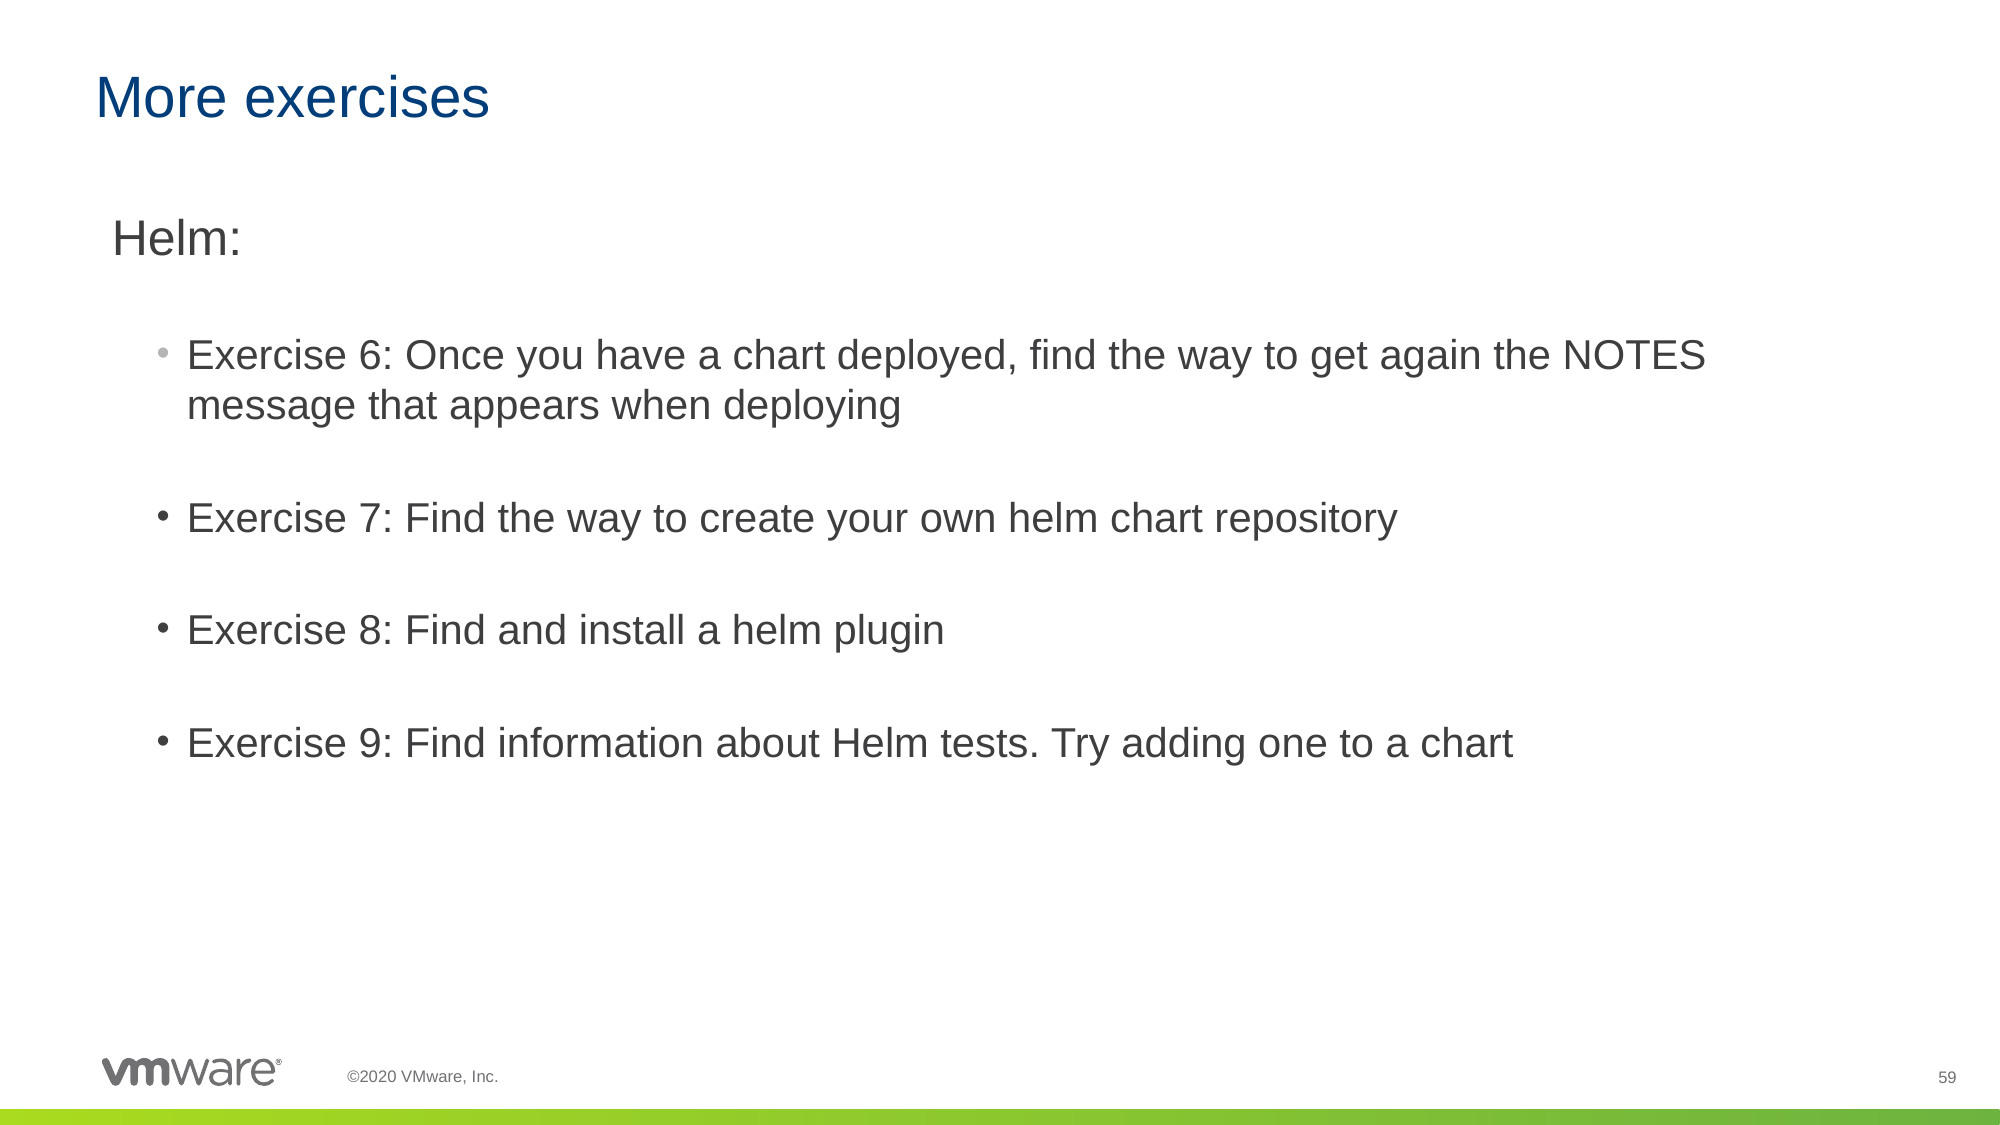

# More exercises
Helm:

Exercise 6: Once you have a chart deployed, find the way to get again the NOTES message that appears when deploying

Exercise 7: Find the way to create your own helm chart repository

Exercise 8: Find and install a helm plugin

Exercise 9: Find information about Helm tests. Try adding one to a chart